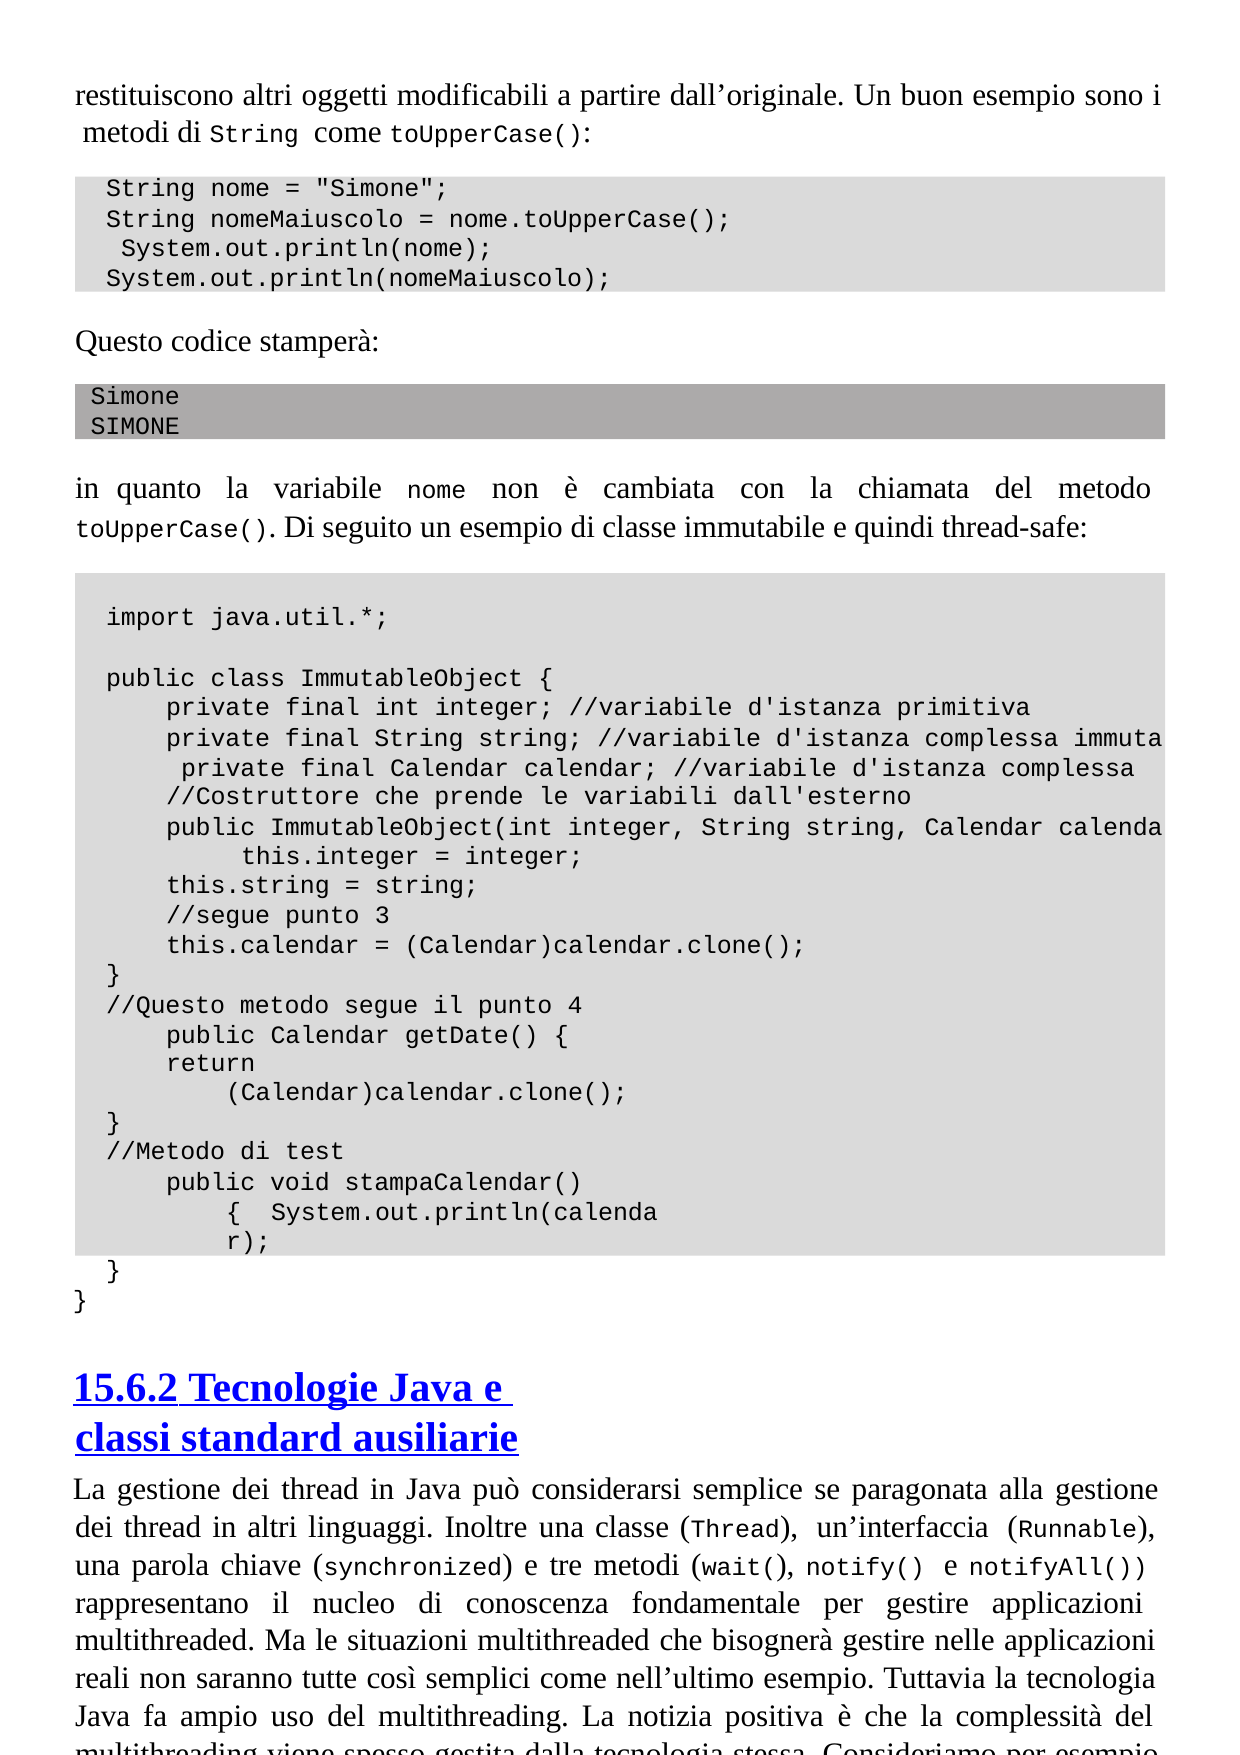

restituiscono altri oggetti modificabili a partire dall’originale. Un buon esempio sono i  metodi di String come toUpperCase():
String nome = "Simone";
String nomeMaiuscolo = nome.toUpperCase();  System.out.println(nome);  System.out.println(nomeMaiuscolo);
Questo codice stamperà:
Simone
SIMONE
in quanto la variabile nome non   è   cambiata con la chiamata del metodo
toUpperCase(). Di seguito un esempio di classe immutabile e quindi thread-safe:

import java.util.*;

public class ImmutableObject {
private final int integer; //variabile d'istanza primitiva
private final String string; //variabile d'istanza complessa immuta  private final Calendar calendar; //variabile d'istanza complessa
//Costruttore che prende le variabili dall'esterno
public ImmutableObject(int integer, String string, Calendar calenda  this.integer = integer;
this.string = string;
//segue punto 3
this.calendar = (Calendar)calendar.clone();
}
//Questo metodo segue il punto 4  public Calendar getDate() {
return (Calendar)calendar.clone();
}
//Metodo di test
public void stampaCalendar() {  System.out.println(calendar);
}
}

15.6.2 Tecnologie Java e classi standard ausiliarie
La gestione dei thread in Java può considerarsi semplice se paragonata alla gestione  dei thread in altri linguaggi. Inoltre una classe (Thread), un’interfaccia (Runnable),  una parola chiave (synchronized) e tre metodi (wait(), notify() e notifyAll())  rappresentano il nucleo di conoscenza fondamentale per gestire applicazioni  multithreaded. Ma le situazioni multithreaded che bisognerà gestire nelle applicazioni  reali non saranno tutte così semplici come nell’ultimo esempio. Tuttavia la tecnologia  Java fa ampio uso del multithreading. La notizia positiva è che la complessità del  multithreading viene spesso gestita dalla tecnologia stessa. Consideriamo per esempio